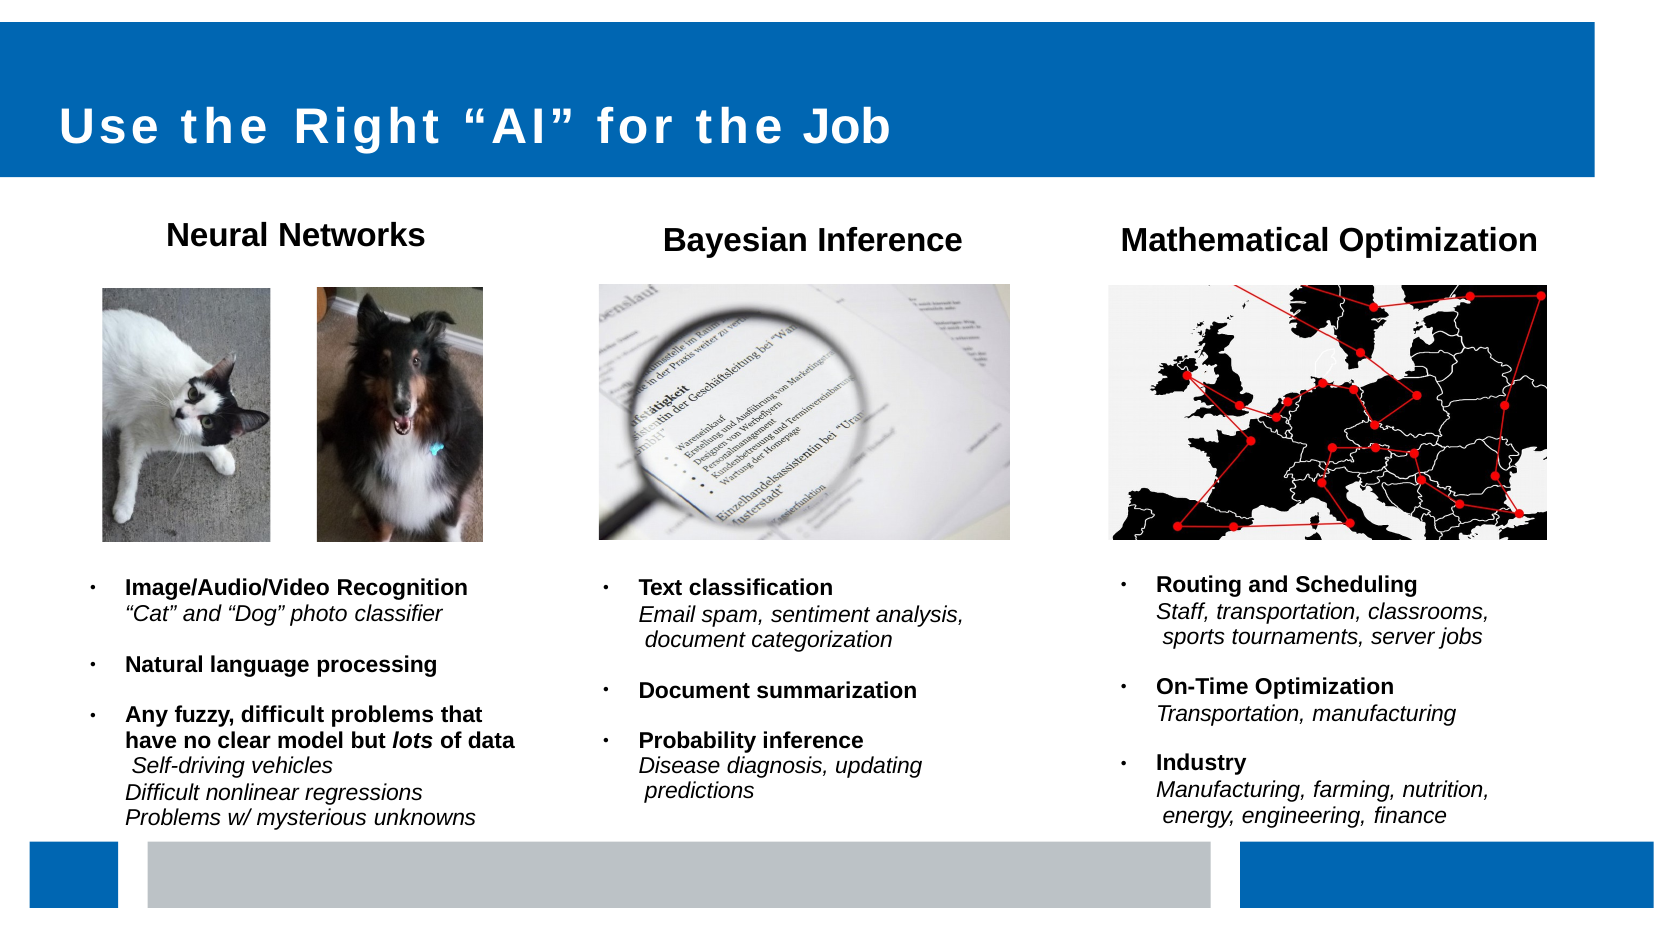

# Use the Right “AI” for the Job
Neural Networks
Bayesian Inference
Mathematical Optimization

Routing and Scheduling
Staff, transportation, classrooms,  sports tournaments, server jobs
Image/Audio/Video Recognition
“Cat” and “Dog” photo classifier
Text classification
Email spam, sentiment analysis,  document categorization
●
●
●
Natural language processing
●
On-Time Optimization
Transportation, manufacturing
Document summarization
●
●
Any fuzzy, difficult problems that  have no clear model but lots of data  Self-driving vehicles
Difficult nonlinear regressions  Problems w/ mysterious unknowns
●
Probability inference  Disease diagnosis, updating  predictions
●
Industry
Manufacturing, farming, nutrition,  energy, engineering, finance
●